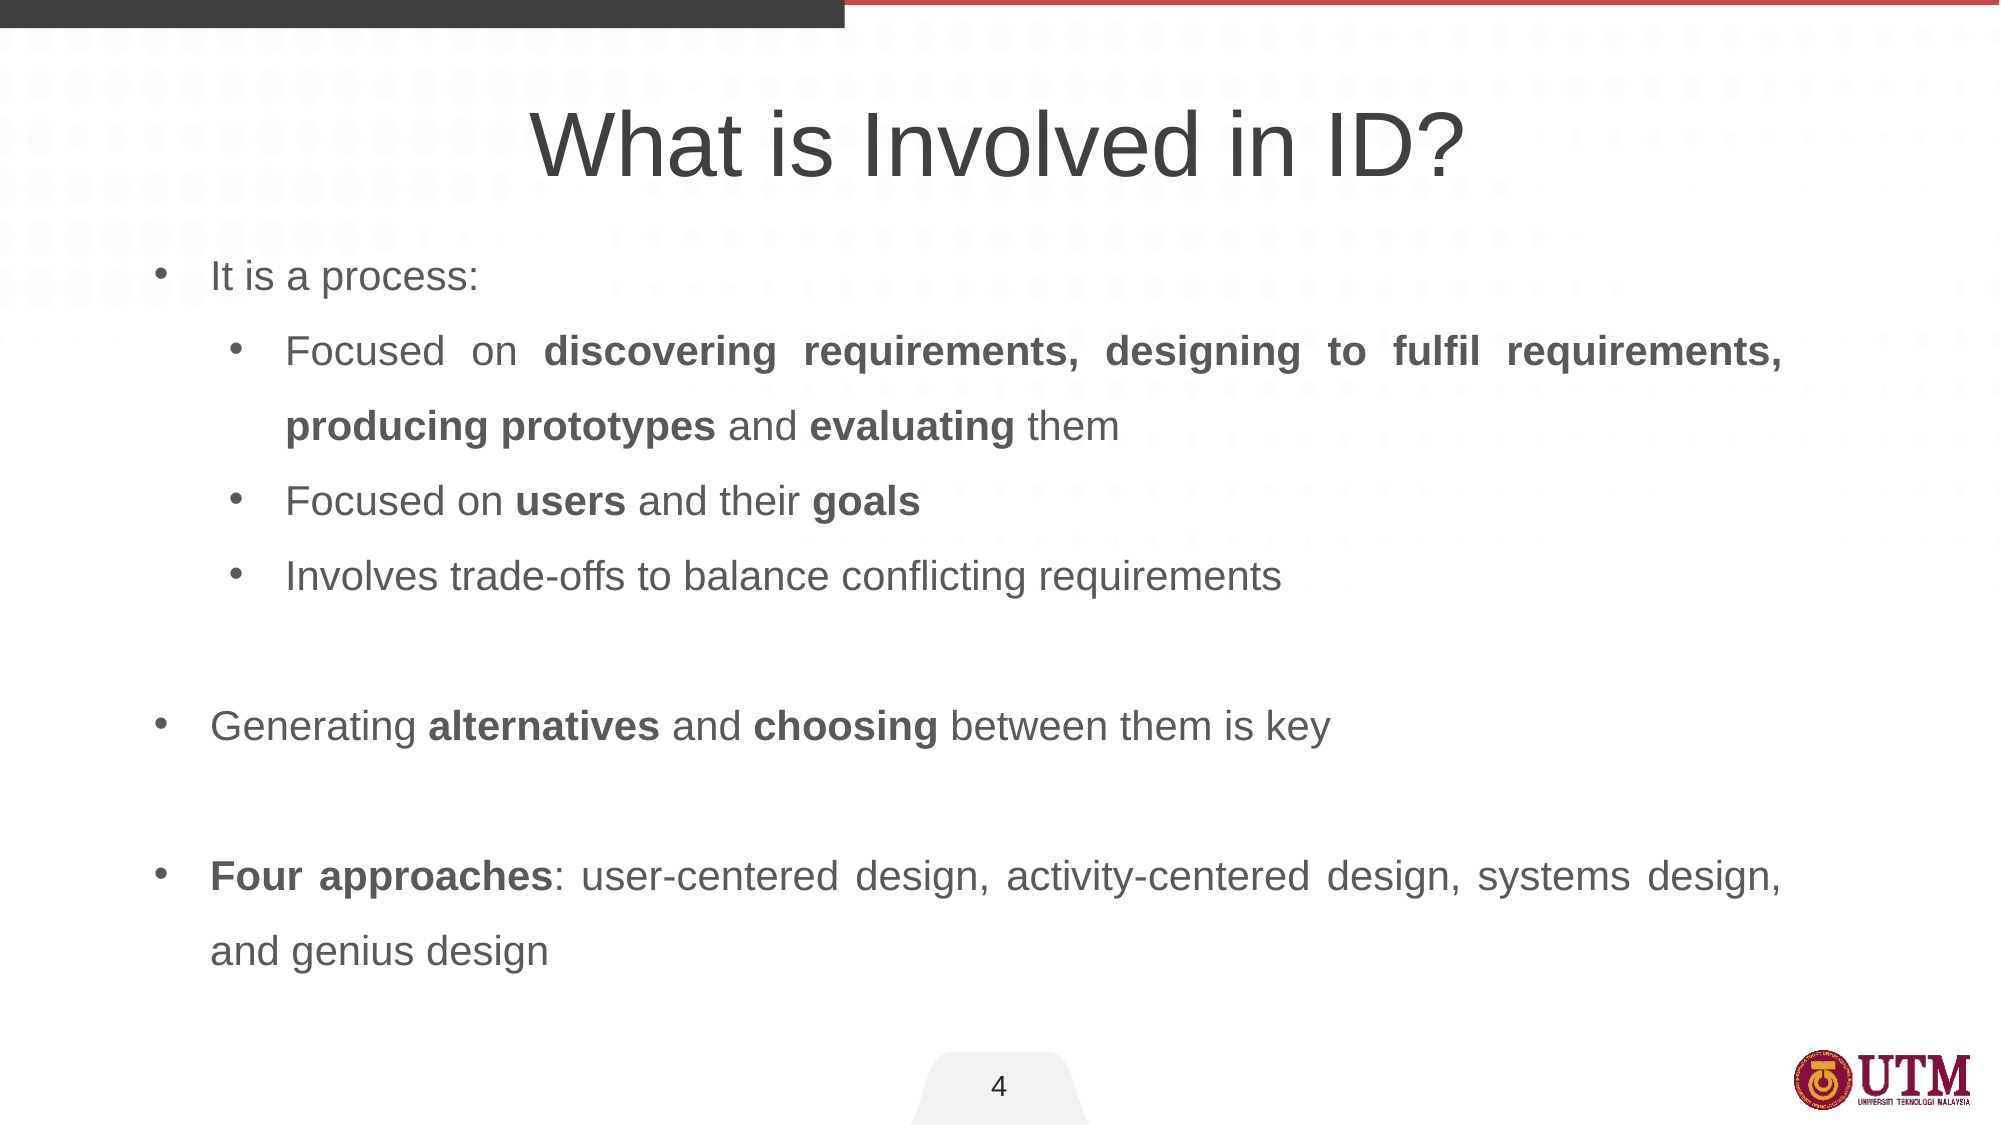

What is Involved in ID?
It is a process:
Focused on discovering requirements, designing to fulfil requirements, producing prototypes and evaluating them
Focused on users and their goals
Involves trade-offs to balance conflicting requirements

Generating alternatives and choosing between them is key

Four approaches: user-centered design, activity-centered design, systems design, and genius design
4